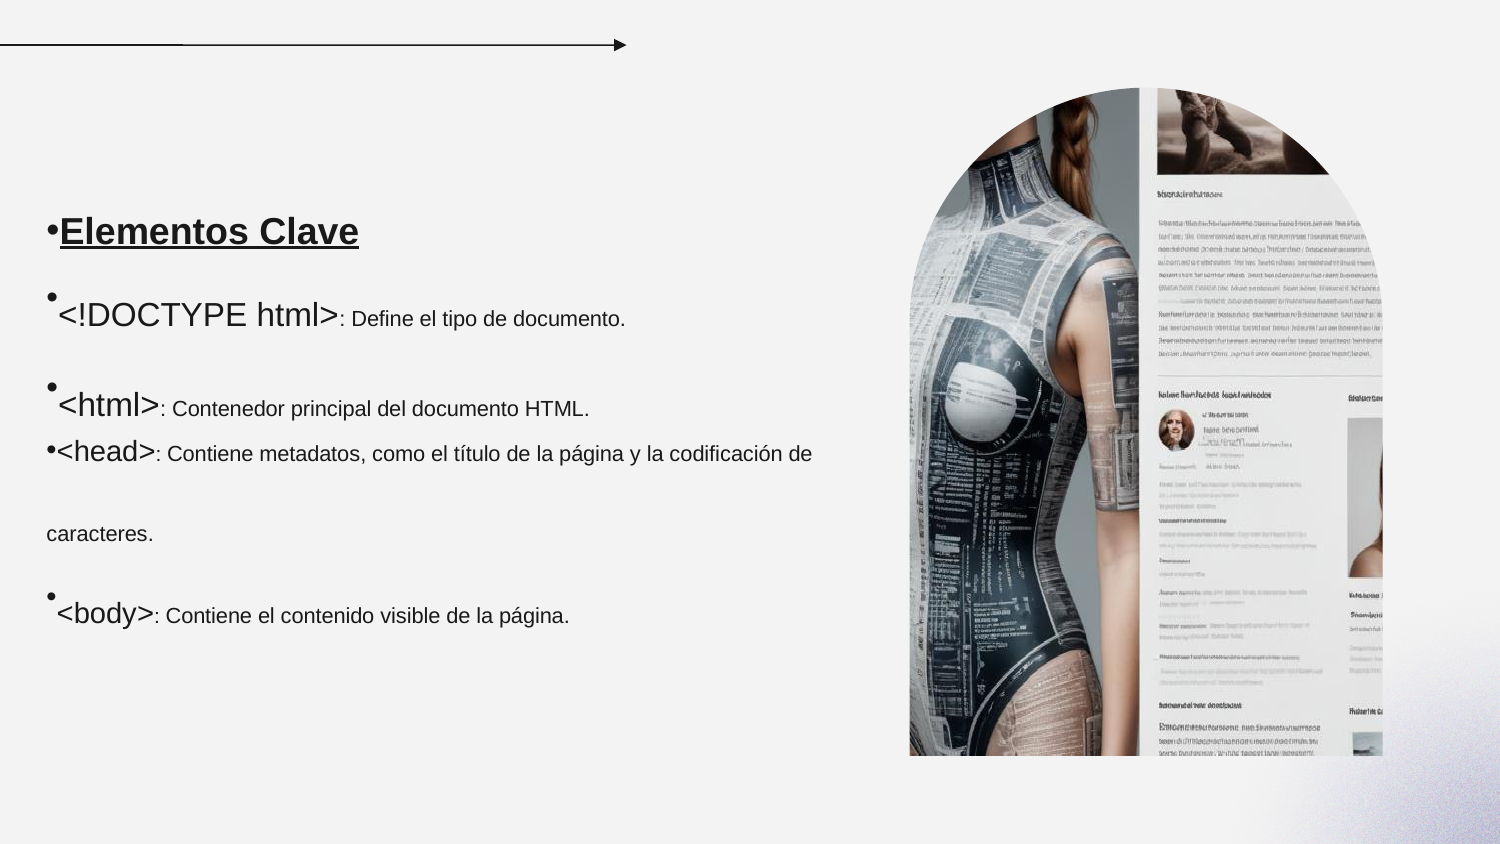

# Elementos Clave
<!DOCTYPE html>: Define el tipo de documento.
<html>: Contenedor principal del documento HTML.
<head>: Contiene metadatos, como el título de la página y la codificación de caracteres.
<body>: Contiene el contenido visible de la página.